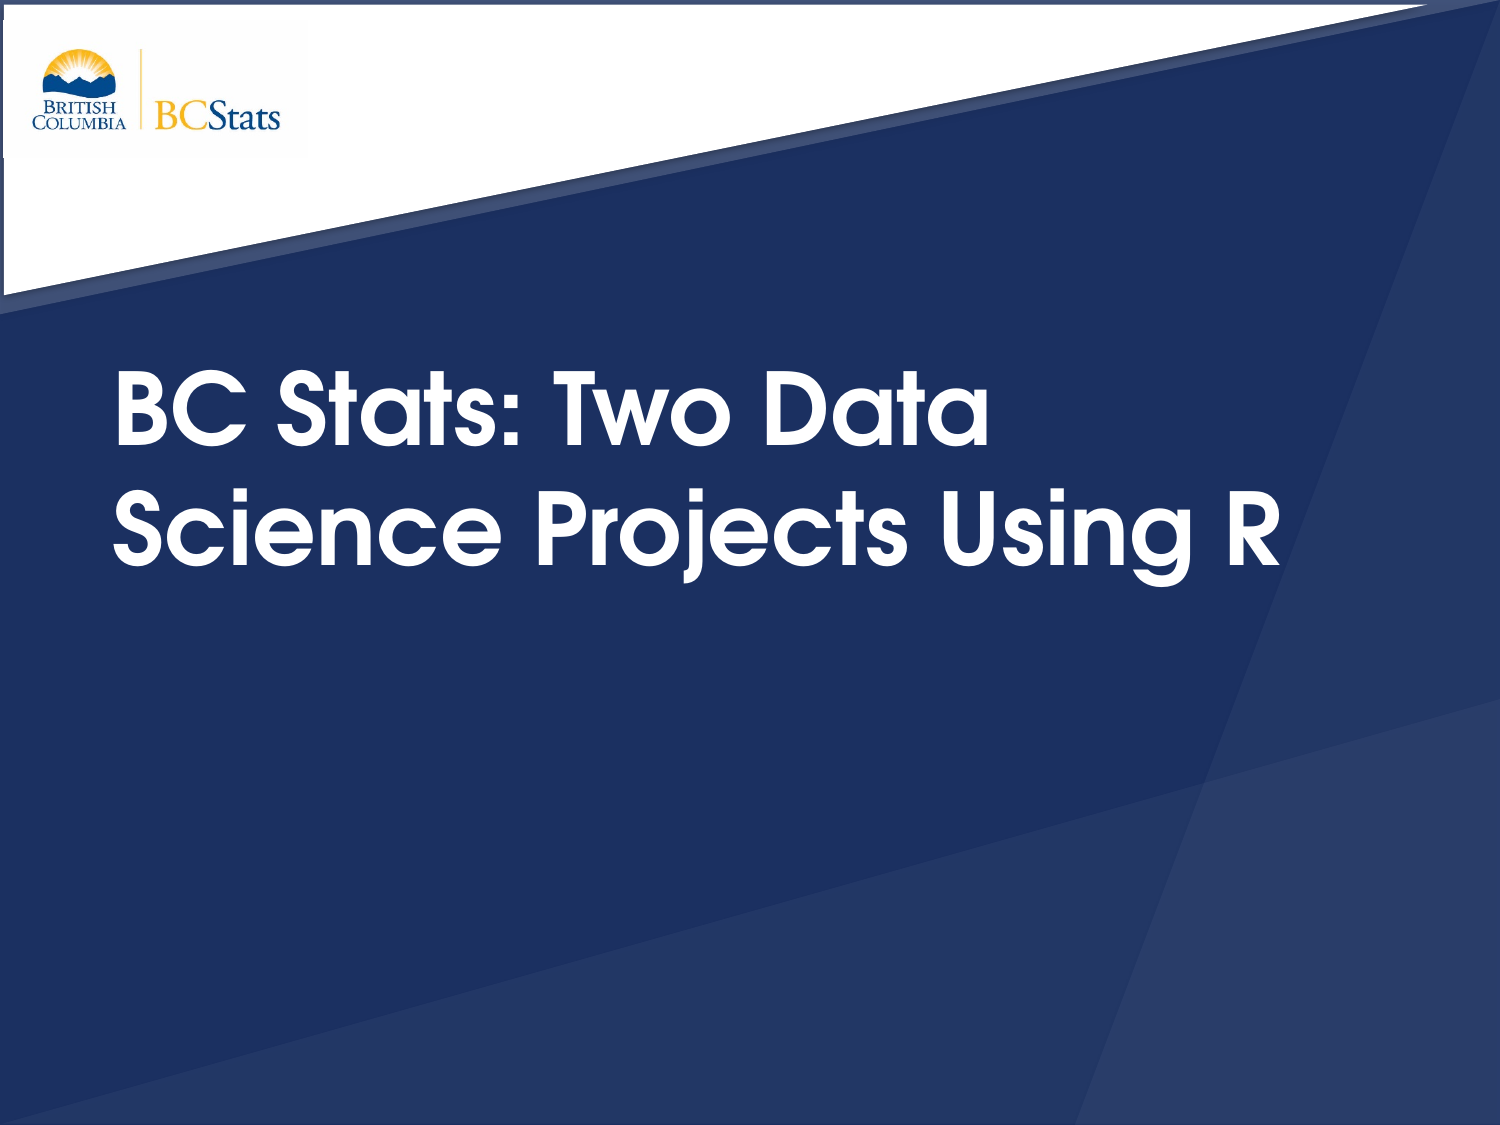

# BC Stats: Two Data Science Projects Using R